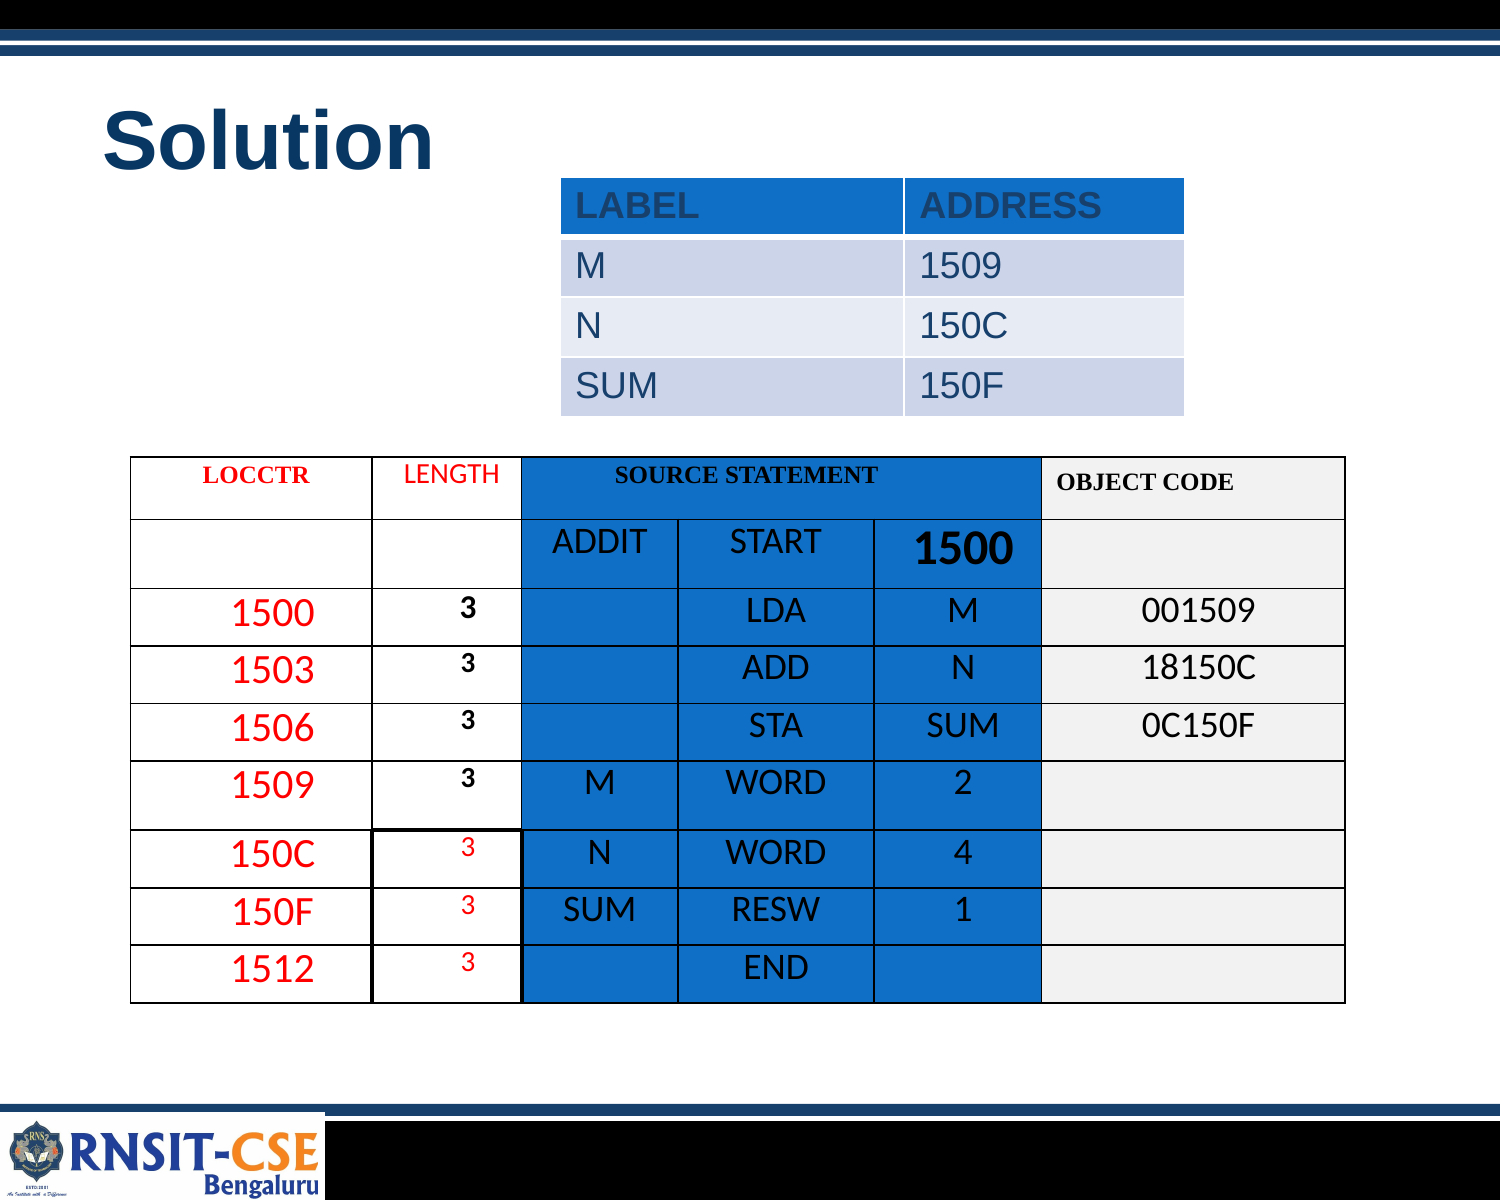

# Solution
| LABEL | ADDRESS |
| --- | --- |
| M | 1509 |
| N | 150C |
| SUM | 150F |
| LOCCTR | LENGTH | SOURCE STATEMENT |  |  | OBJECT CODE |
| --- | --- | --- | --- | --- | --- |
|  |  | ADDIT | START | 1500 |  |
| 1500 | 3 |  | LDA | M | 001509 |
| 1503 | 3 |  | ADD | N | 18150C |
| 1506 | 3 |  | STA | SUM | 0C150F |
| 1509 | 3 | M | WORD | 2 |  |
| 150C | 3 | N | WORD | 4 |  |
| 150F | 3 | SUM | RESW | 1 |  |
| 1512 | 3 |  | END |  |  |